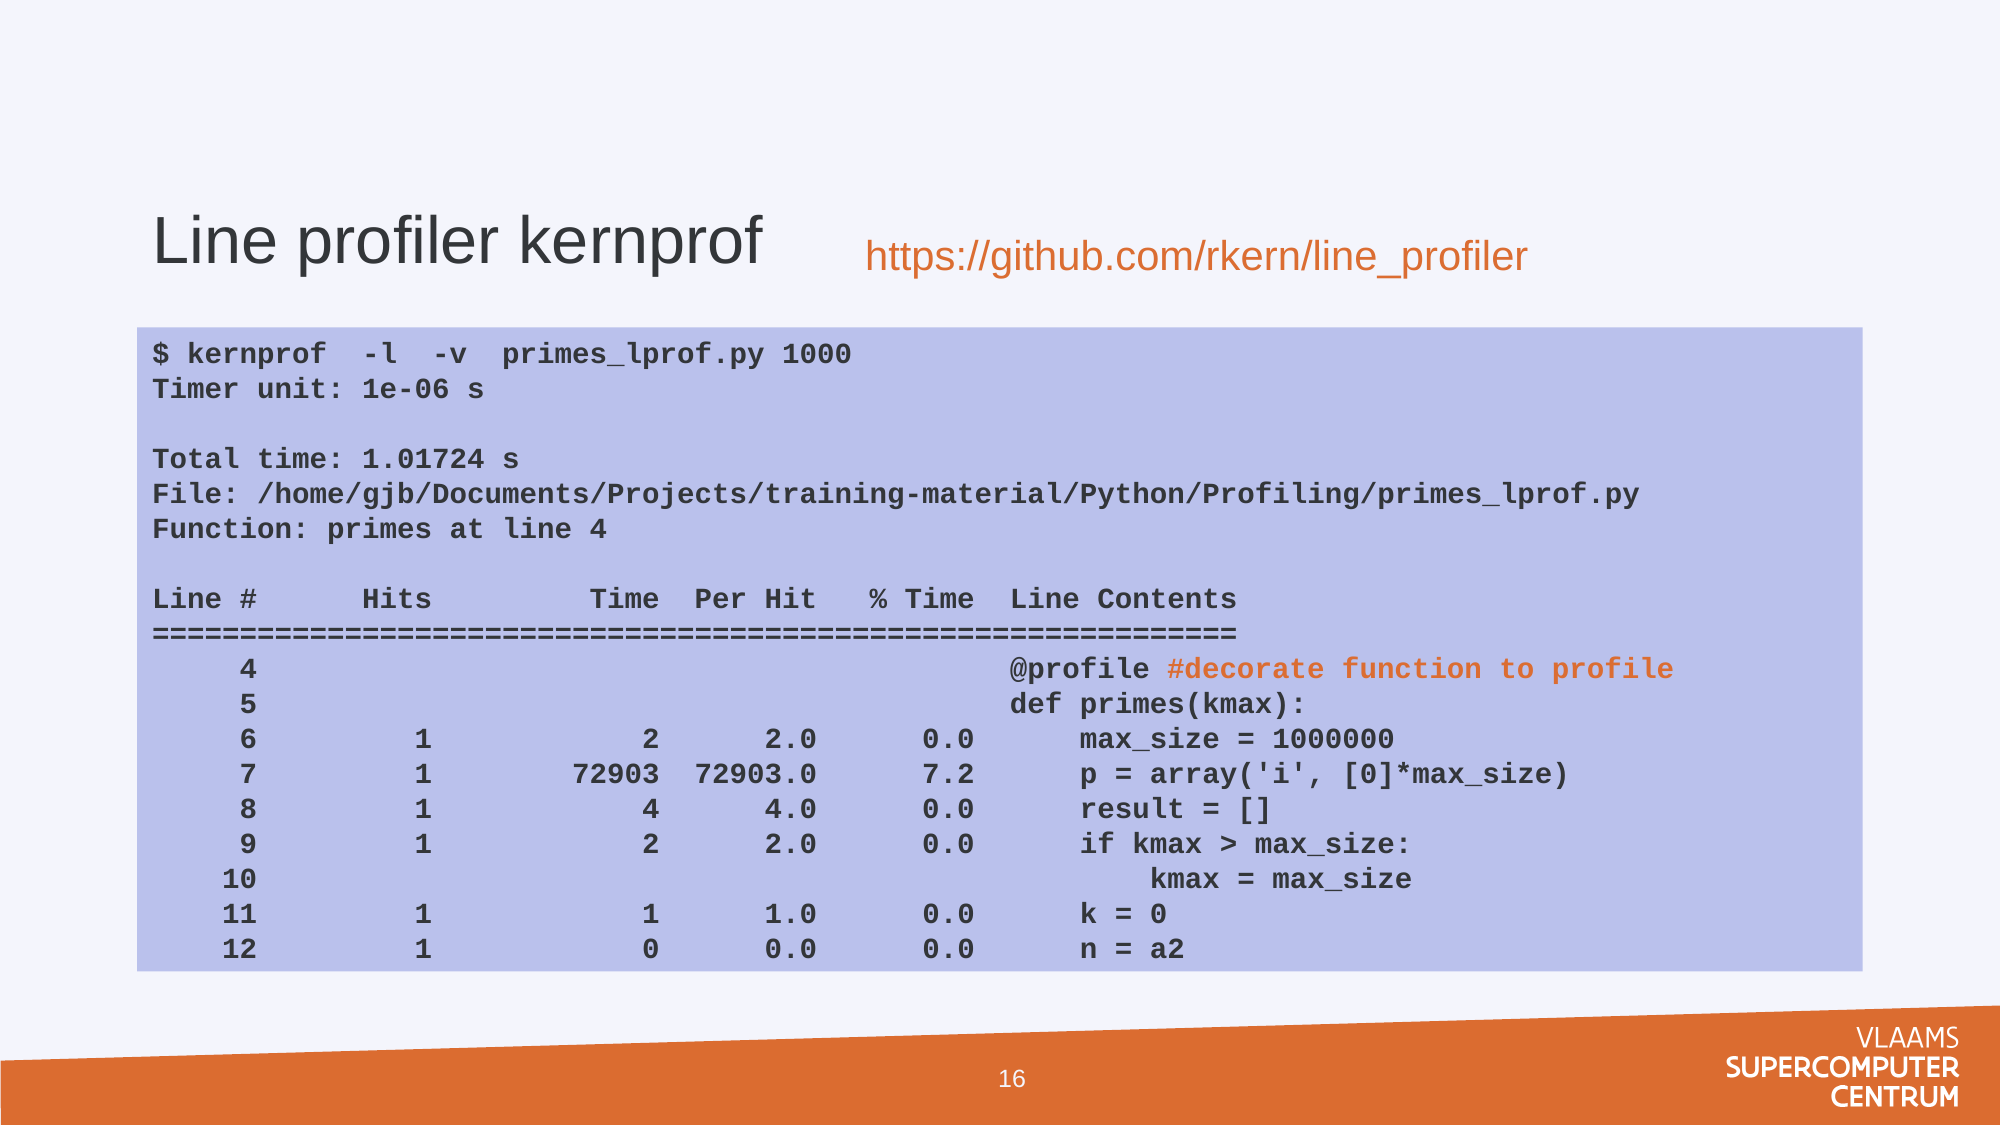

# Line profiler kernprof
https://github.com/rkern/line_profiler
$ kernprof  -l  -v  primes_lprof.py 1000
Timer unit: 1e-06 s

Total time: 1.01724 s
File: /home/gjb/Documents/Projects/training-material/Python/Profiling/primes_lprof.py
Function: primes at line 4

Line #      Hits         Time  Per Hit   % Time  Line Contents
==============================================================
     4                                           @profile #decorate function to profile
     5                                           def primes(kmax):
     6         1            2      2.0      0.0      max_size = 1000000
     7         1        72903  72903.0      7.2      p = array('i', [0]*max_size)
     8         1            4      4.0      0.0      result = []
     9         1            2      2.0      0.0      if kmax > max_size:
    10                                                   kmax = max_size
    11         1            1      1.0      0.0      k = 0
    12         1            0      0.0      0.0      n = a2
16